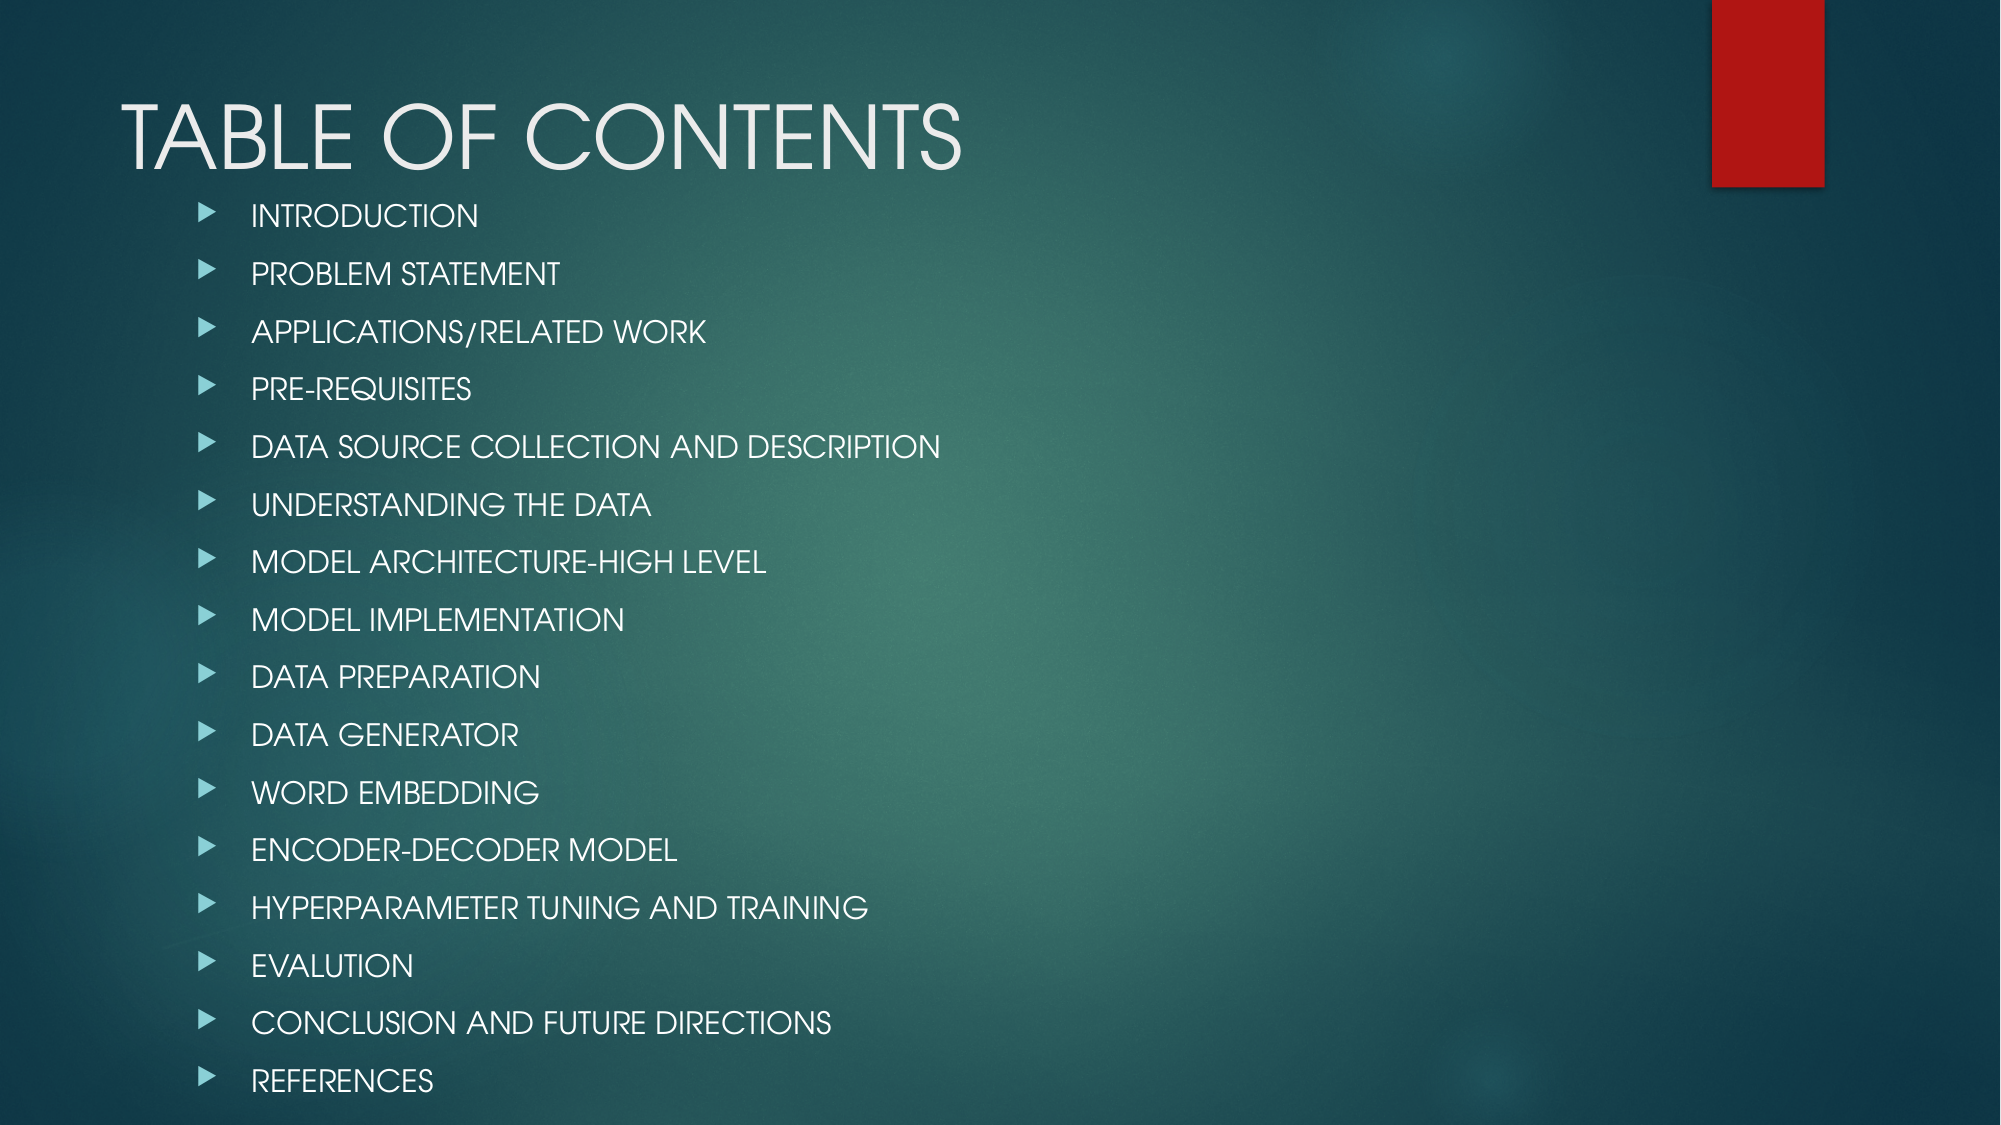

# TABLE OF CONTENTS
INTRODUCTION
PROBLEM STATEMENT
APPLICATIONS/RELATED WORK
PRE-REQUISITES
DATA SOURCE COLLECTION AND DESCRIPTION
UNDERSTANDING THE DATA
MODEL ARCHITECTURE-HIGH LEVEL
MODEL IMPLEMENTATION
DATA PREPARATION
DATA GENERATOR
WORD EMBEDDING
ENCODER-DECODER MODEL
HYPERPARAMETER TUNING AND TRAINING
EVALUTION
CONCLUSION AND FUTURE DIRECTIONS
REFERENCES